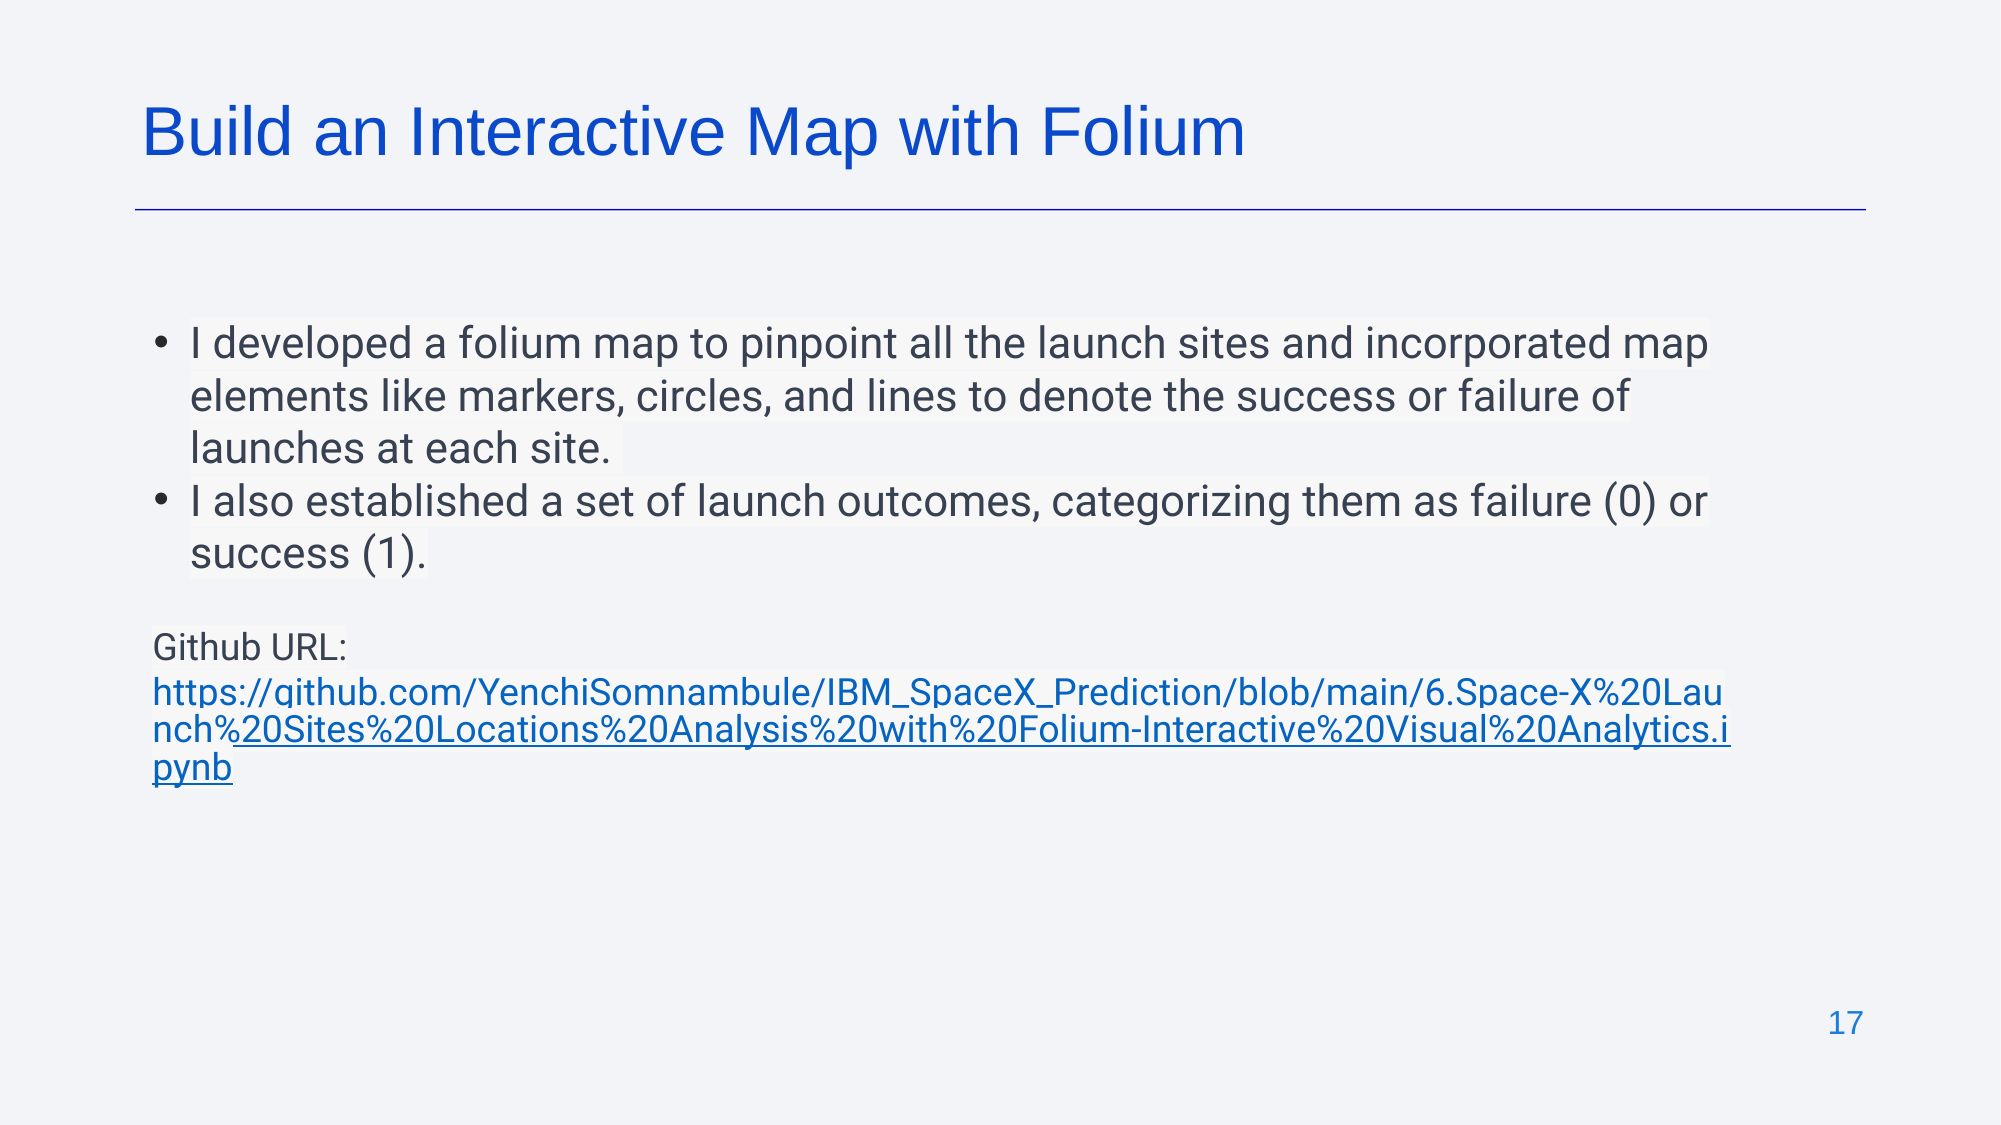

Build an Interactive Map with Folium
I developed a folium map to pinpoint all the launch sites and incorporated map elements like markers, circles, and lines to denote the success or failure of launches at each site.
I also established a set of launch outcomes, categorizing them as failure (0) or success (1).

Github URL:
https://github.com/YenchiSomnambule/IBM_SpaceX_Prediction/blob/main/6.Space-X%20Launch%20Sites%20Locations%20Analysis%20with%20Folium-Interactive%20Visual%20Analytics.ipynb

17